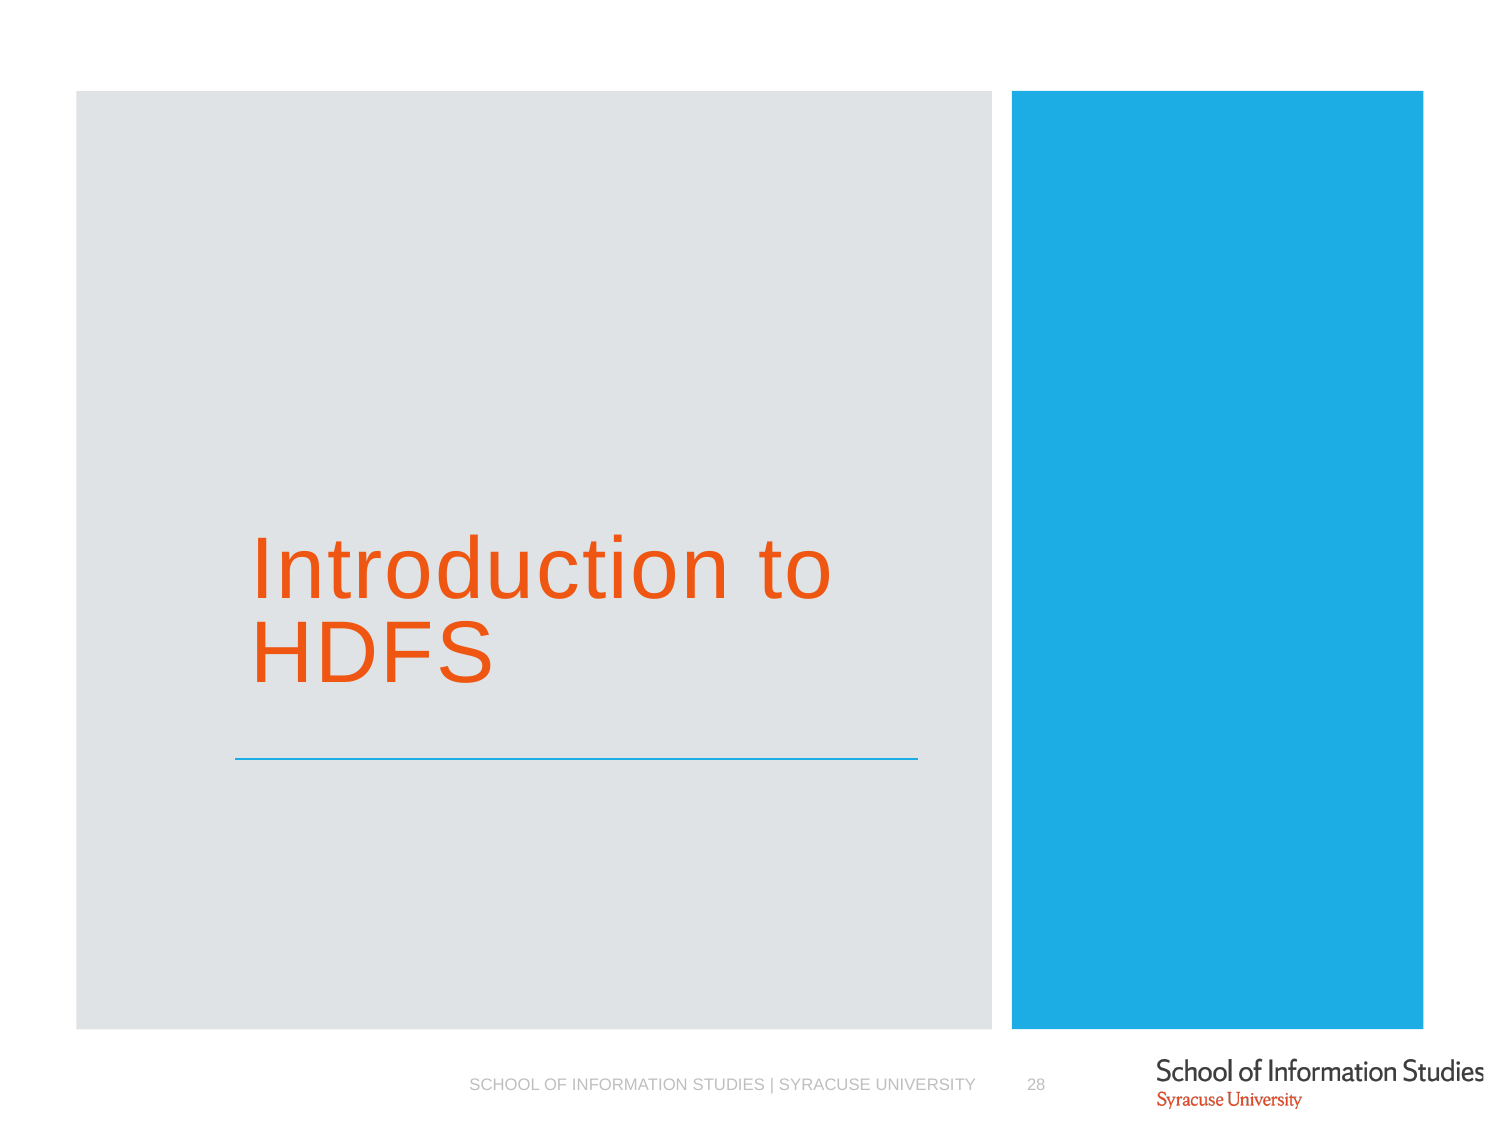

Introduction to HDFS
School of Information Studies | Syracuse University
28